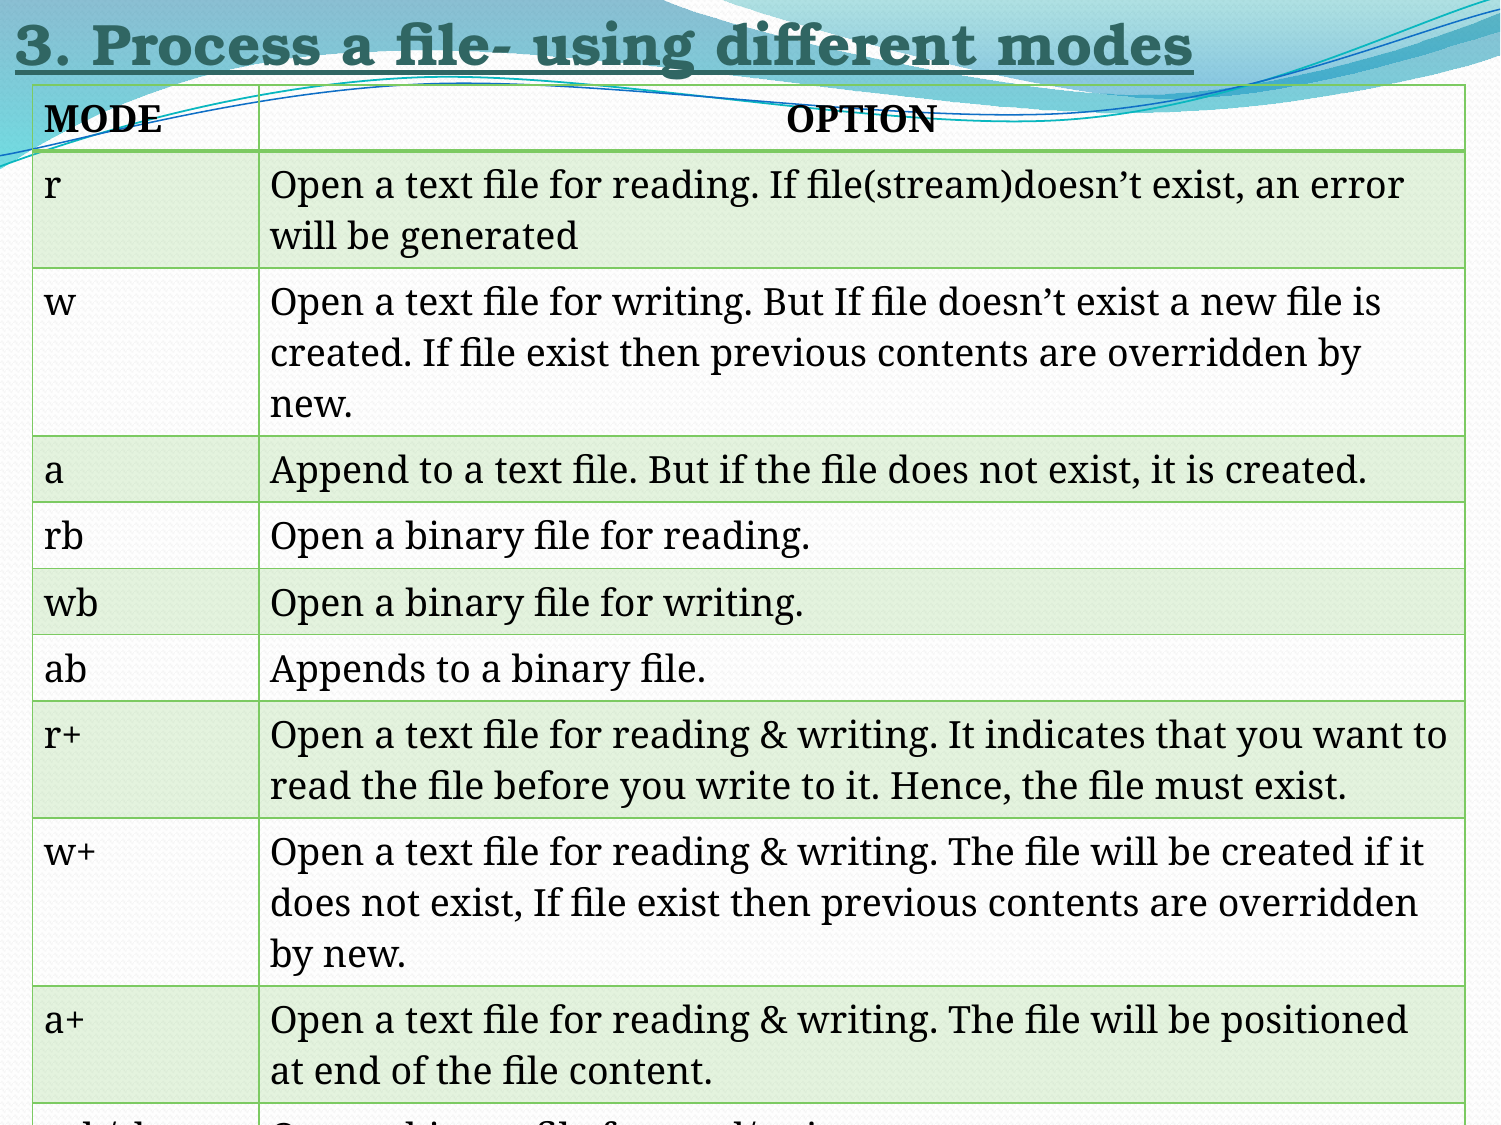

3. Process a file- using different modes

| MODE | OPTION |
| --- | --- |
| r | Open a text file for reading. If file(stream)doesn’t exist, an error will be generated |
| w | Open a text file for writing. But If file doesn’t exist a new file is created. If file exist then previous contents are overridden by new. |
| a | Append to a text file. But if the file does not exist, it is created. |
| rb | Open a binary file for reading. |
| wb | Open a binary file for writing. |
| ab | Appends to a binary file. |
| r+ | Open a text file for reading & writing. It indicates that you want to read the file before you write to it. Hence, the file must exist. |
| w+ | Open a text file for reading & writing. The file will be created if it does not exist, If file exist then previous contents are overridden by new. |
| a+ | Open a text file for reading & writing. The file will be positioned at end of the file content. |
| r+b/rb+ | Open a binary file for read/write |
| w+b/wb+ | Create a binary file for read/write |
| a+b/ab+ | Append a binary file for read/write |